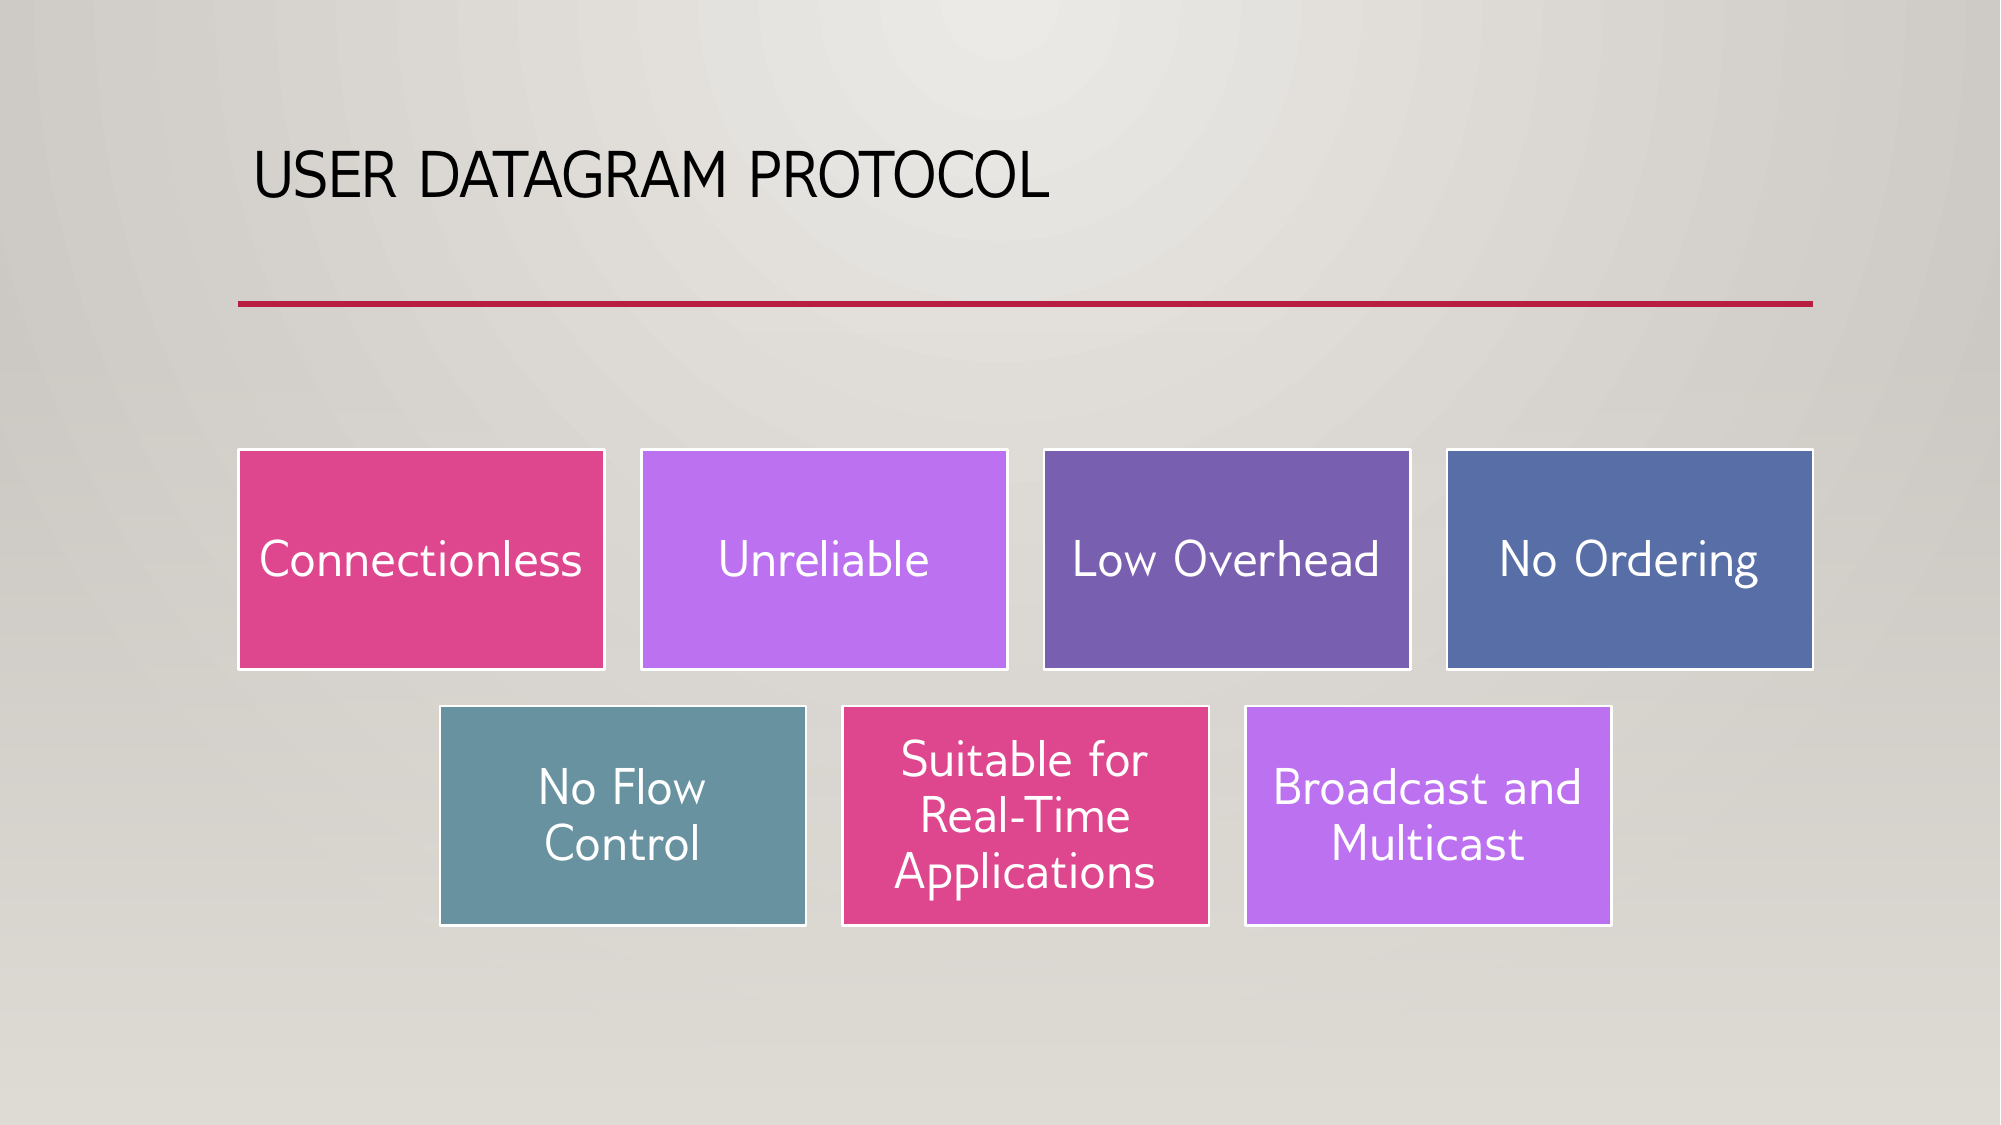

# USER DATAGRAM PROTOCOL

Connectionless
Unreliable
Low Overhead
No Ordering
No Flow Control
Suitable for Real-Time Applications
Broadcast and Multicast